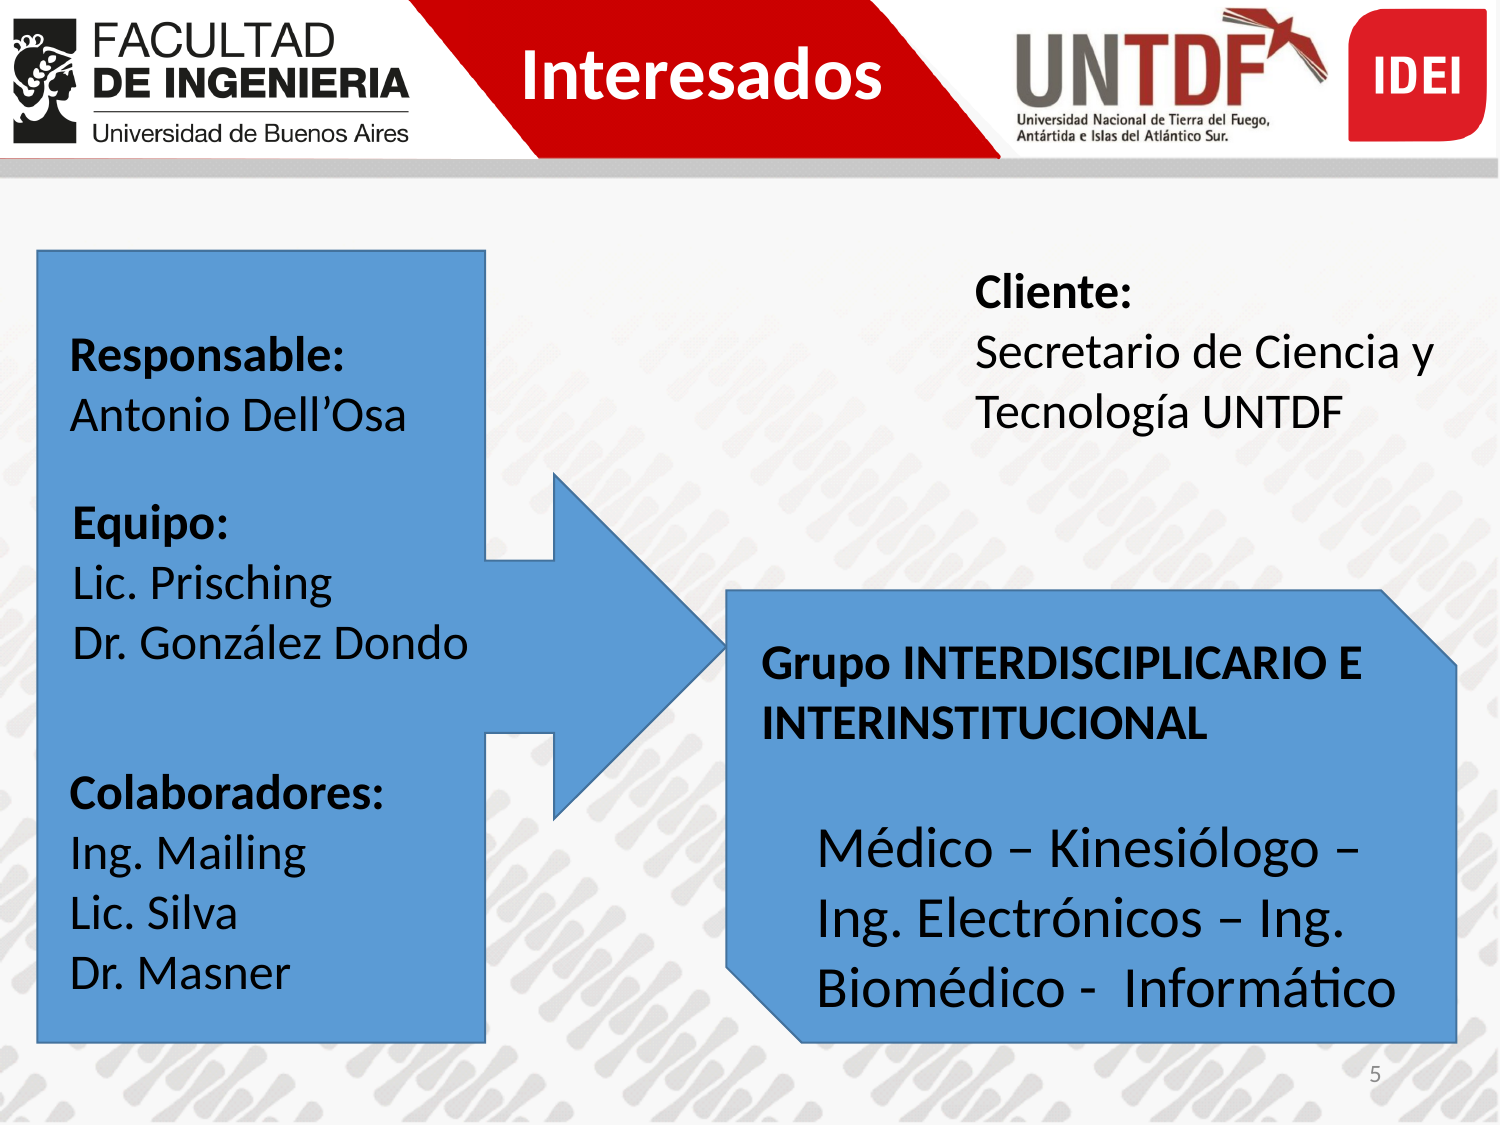

Interesados

Cliente:
Secretario de Ciencia y Tecnología UNTDF
Responsable:
Antonio Dell’Osa
Equipo:
Lic. Prisching
Dr. González Dondo

Grupo INTERDISCIPLICARIO E INTERINSTITUCIONAL

Colaboradores:
Ing. Mailing
Lic. Silva
Dr. Masner
Médico – Kinesiólogo – Ing. Electrónicos – Ing. Biomédico -  Informático

5